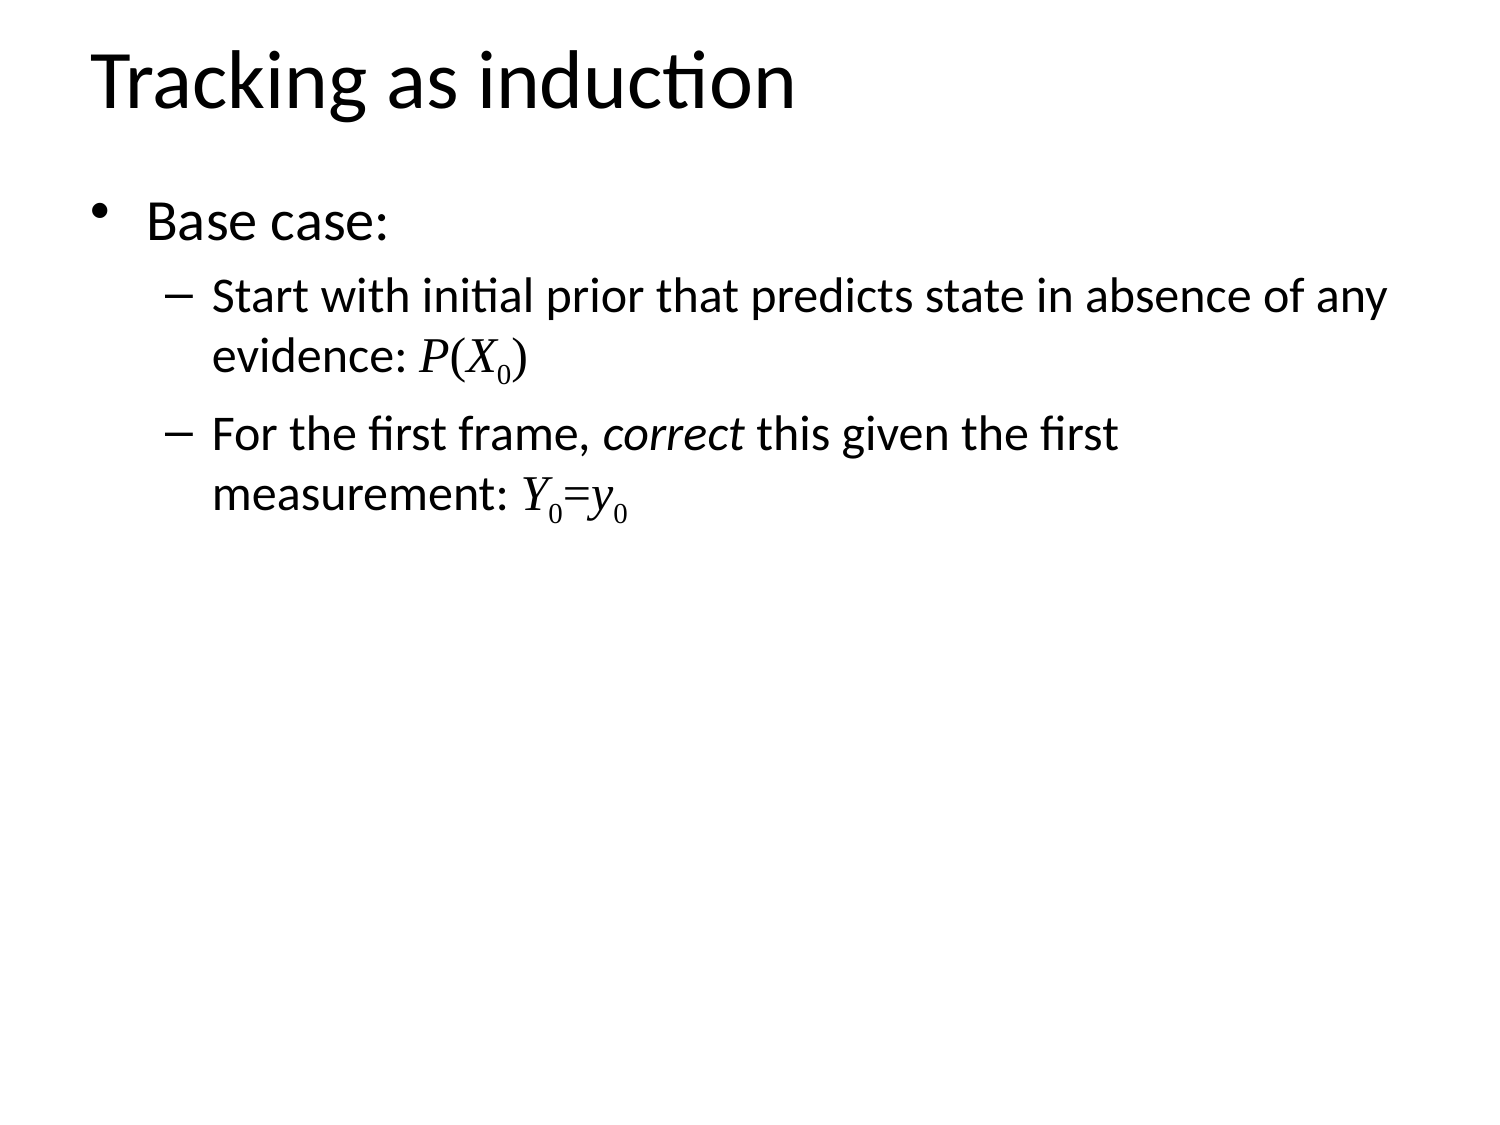

# Tracking as induction
Base case:
Start with initial prior that predicts state in absence of any evidence: P(X0)
For the first frame, correct this given the first measurement: Y0=y0